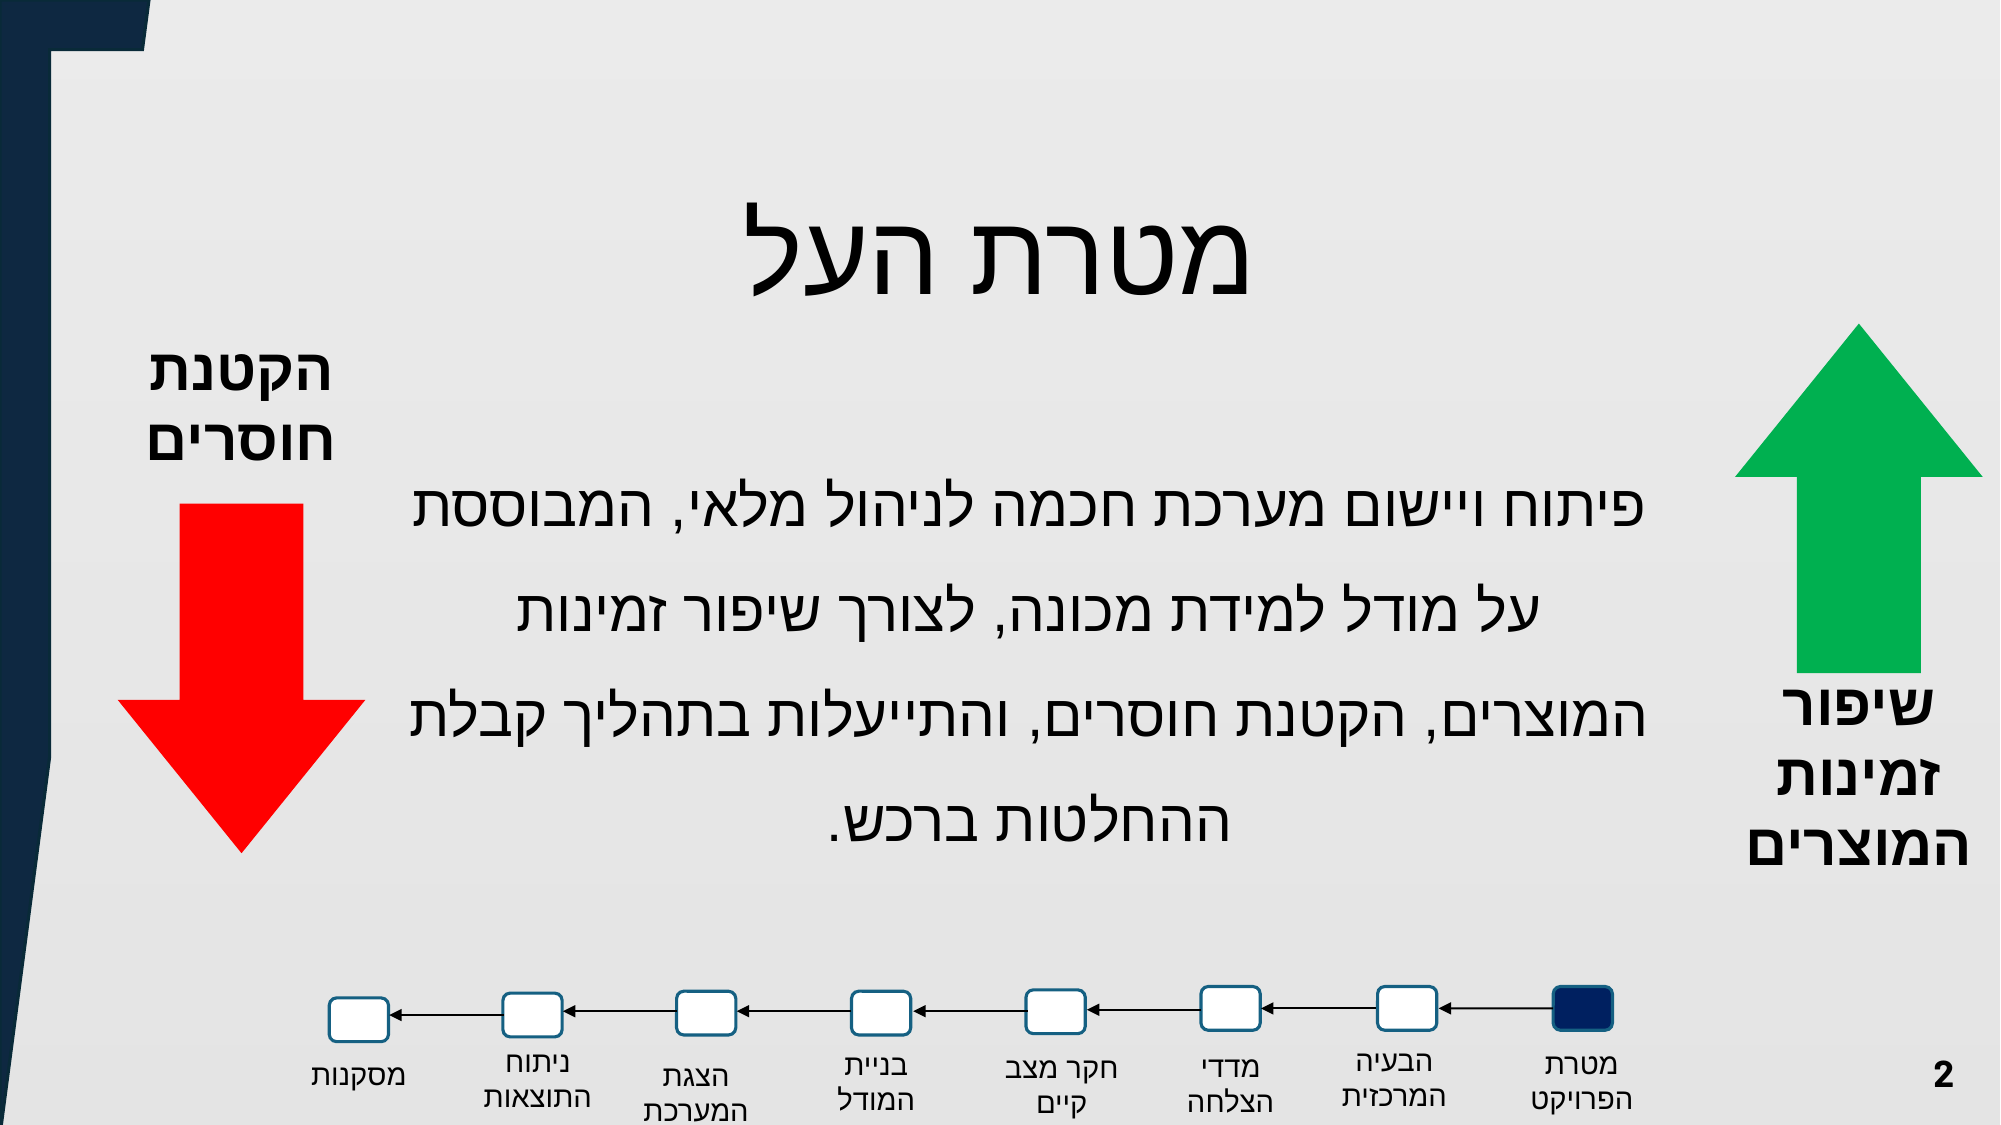

מטרת העל

הקטנת חוסרים
שיפור זמינות המוצרים

פיתוח ויישום מערכת חכמה לניהול מלאי, המבוססת על מודל למידת מכונה, לצורך שיפור זמינות המוצרים, הקטנת חוסרים, והתייעלות בתהליך קבלת ההחלטות ברכש.

הבעיה המרכזית
ניתוח
התוצאות
מטרת הפרויקט
בניית המודל החדש
מדדי הצלחה כמותיים
חקר מצב קיים
מסקנות
הצגת המערכת
2